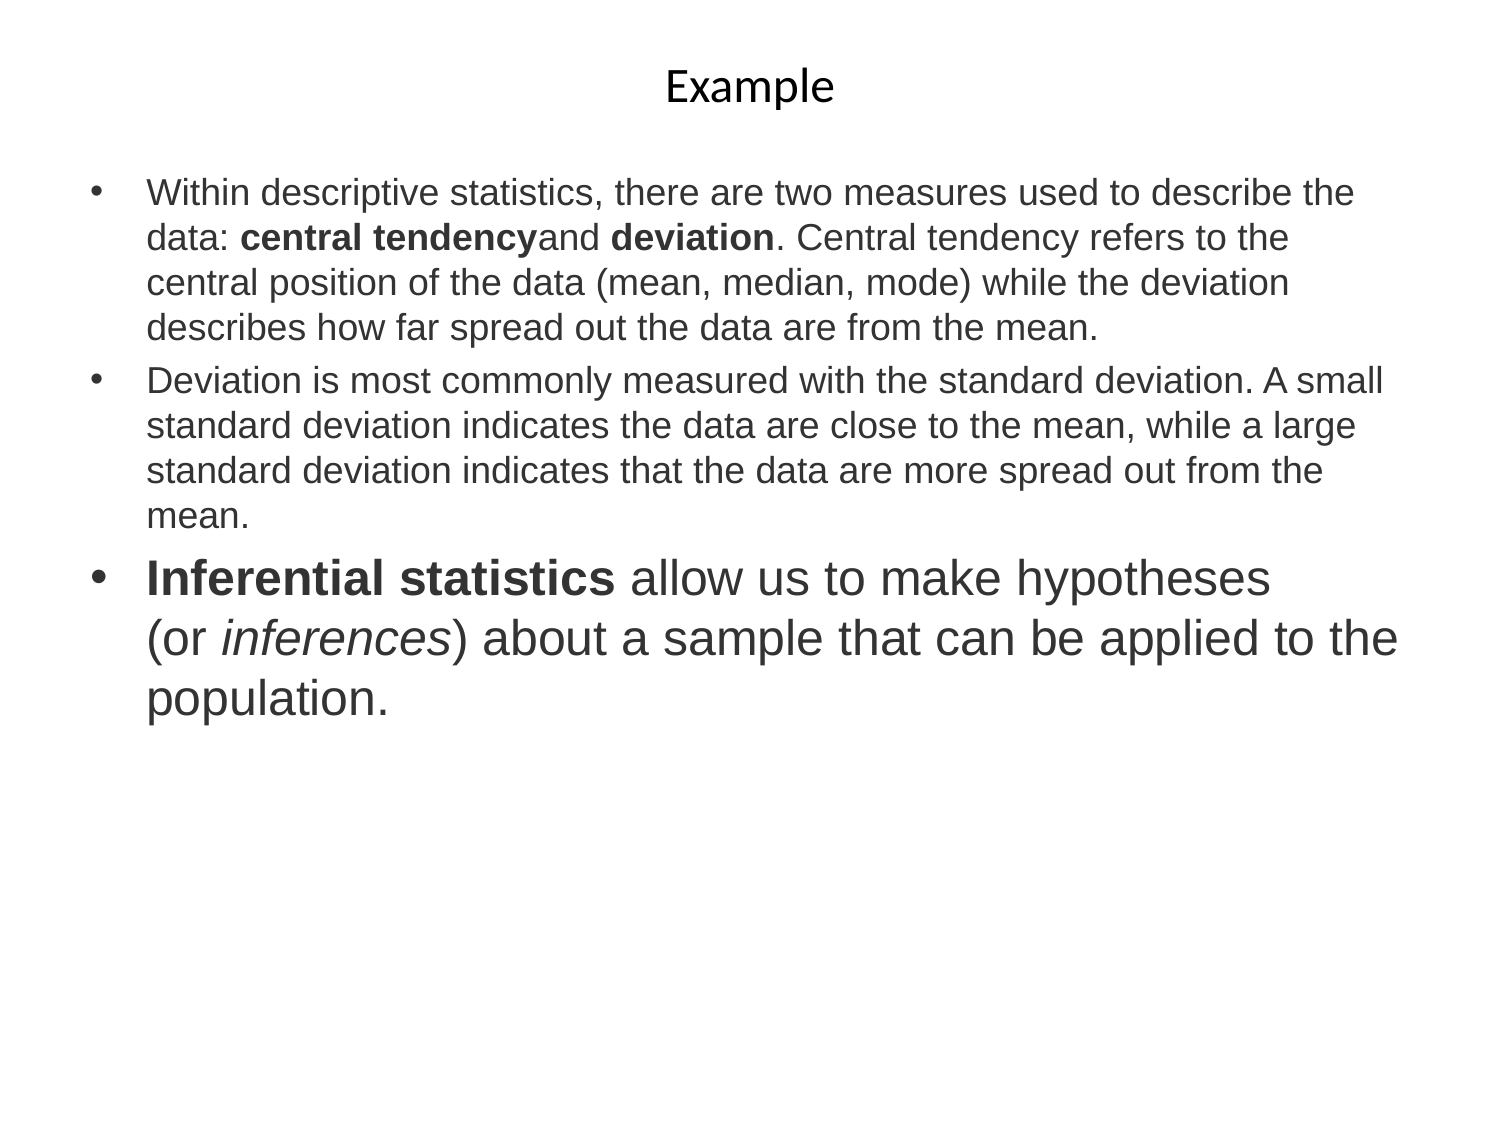

# Example
Within descriptive statistics, there are two measures used to describe the data: central tendencyand deviation. Central tendency refers to the central position of the data (mean, median, mode) while the deviation describes how far spread out the data are from the mean.
Deviation is most commonly measured with the standard deviation. A small standard deviation indicates the data are close to the mean, while a large standard deviation indicates that the data are more spread out from the mean.
Inferential statistics allow us to make hypotheses (or inferences) about a sample that can be applied to the population.